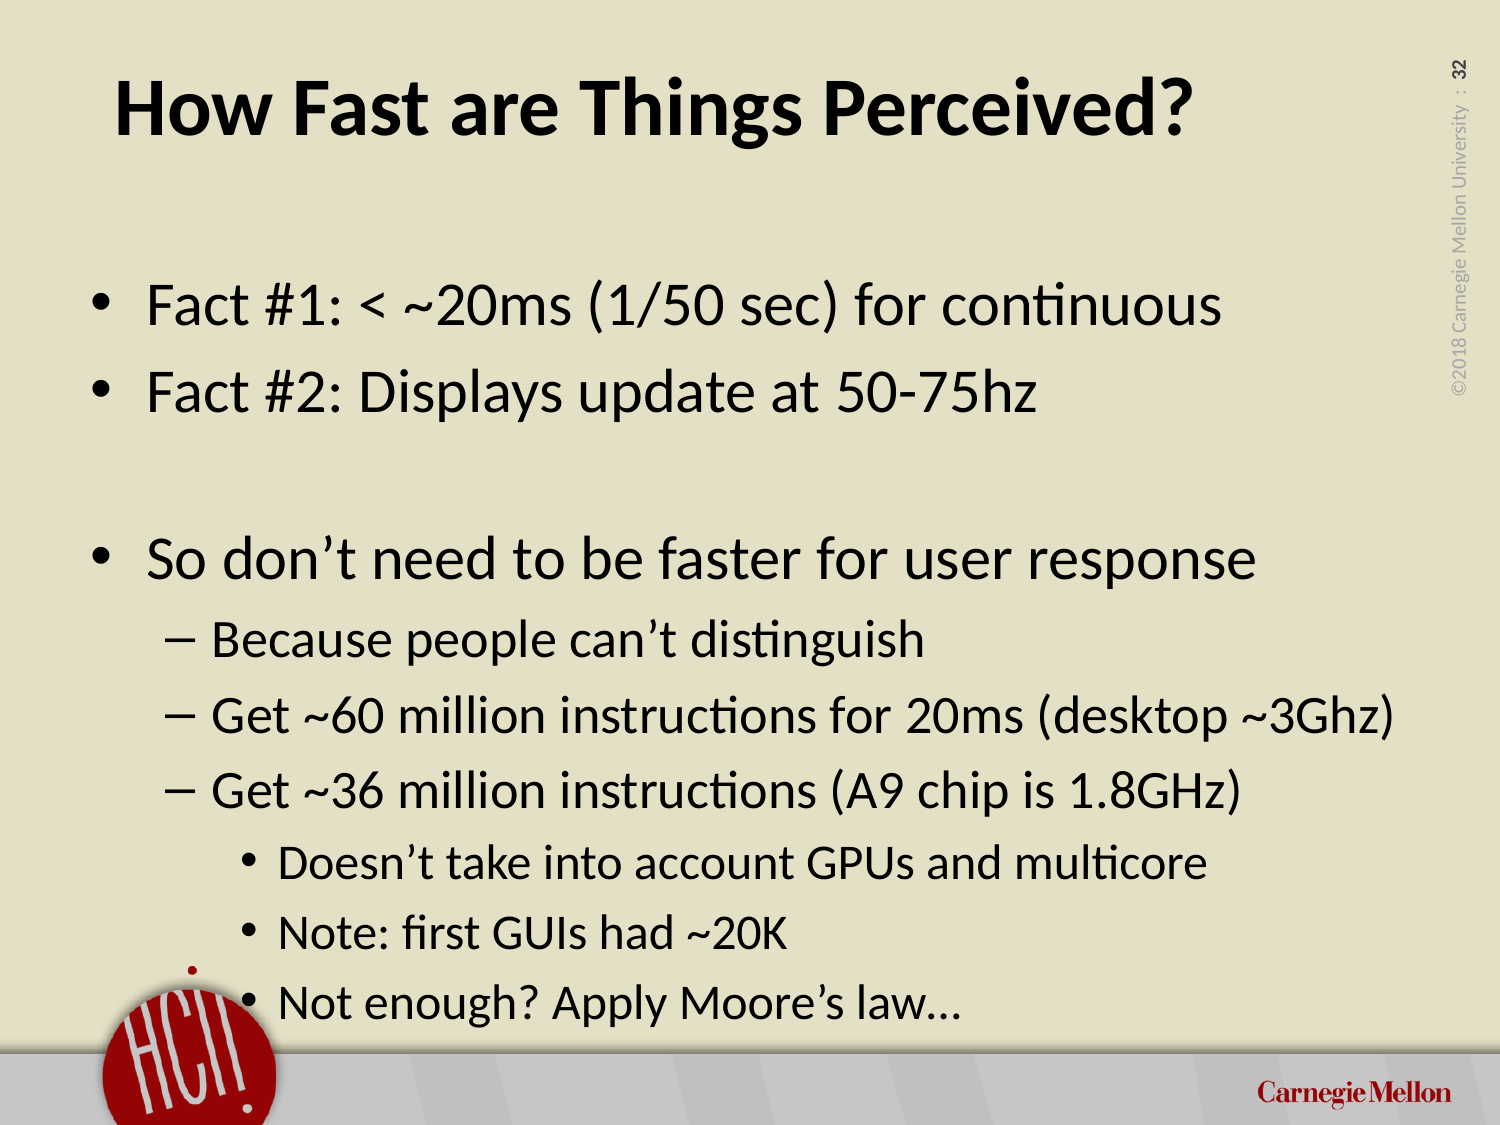

# How Fast are Things Perceived?
Fact #1: < ~20ms (1/50 sec) for continuous
Fact #2: Displays update at 50-75hz

So don’t need to be faster for user response
Because people can’t distinguish
Get ~60 million instructions for 20ms (desktop ~3Ghz)
Get ~36 million instructions (A9 chip is 1.8GHz)
Doesn’t take into account GPUs and multicore
Note: first GUIs had ~20K
Not enough? Apply Moore’s law…